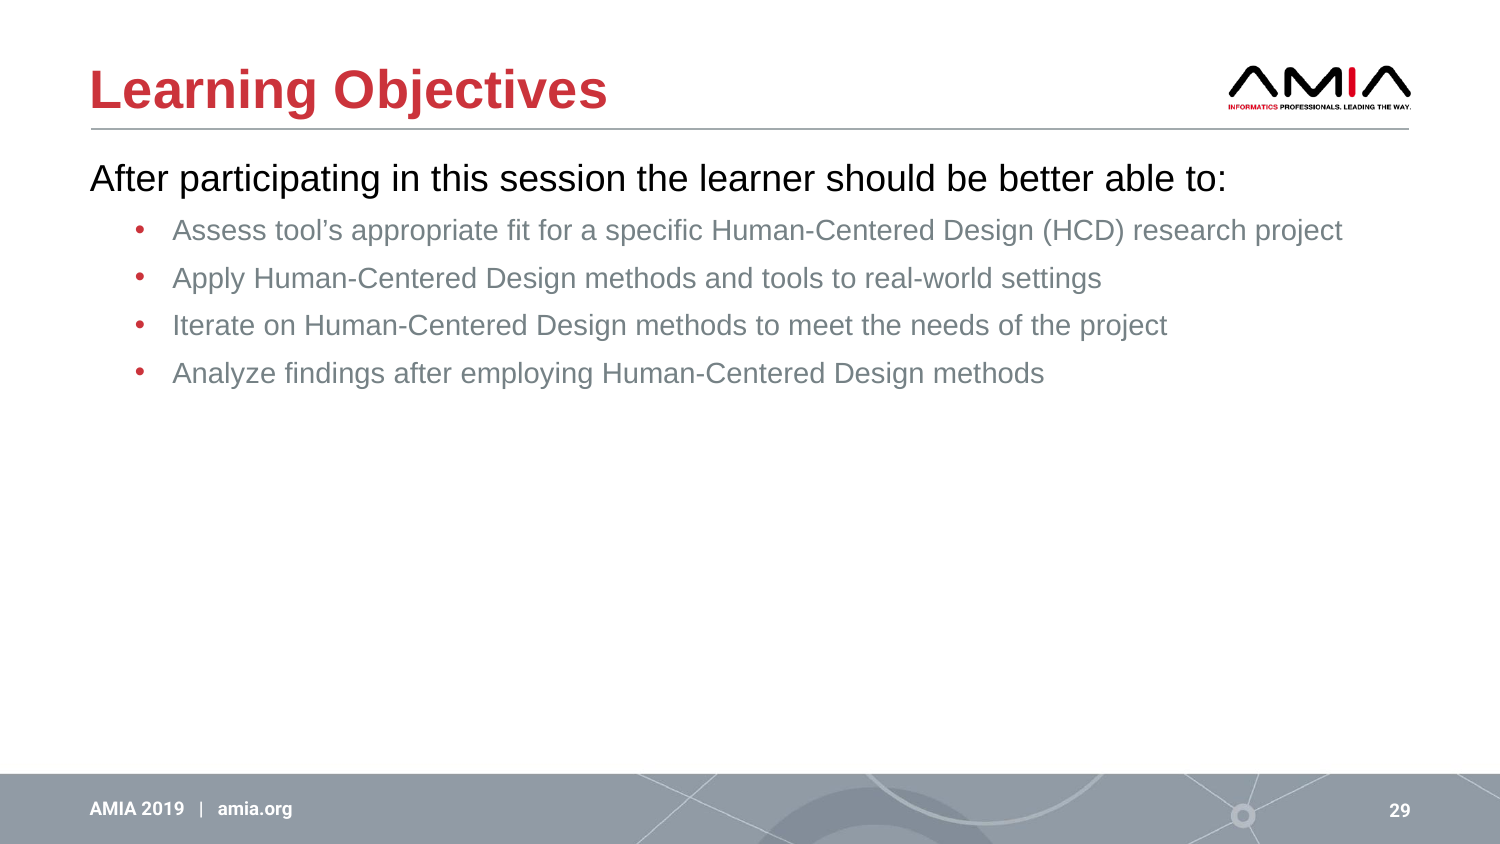

# Learning Objectives
After participating in this session the learner should be better able to:
Assess tool’s appropriate fit for a specific Human-Centered Design (HCD) research project
Apply Human-Centered Design methods and tools to real-world settings
Iterate on Human-Centered Design methods to meet the needs of the project
Analyze findings after employing Human-Centered Design methods
AMIA 2019   |   amia.org
29